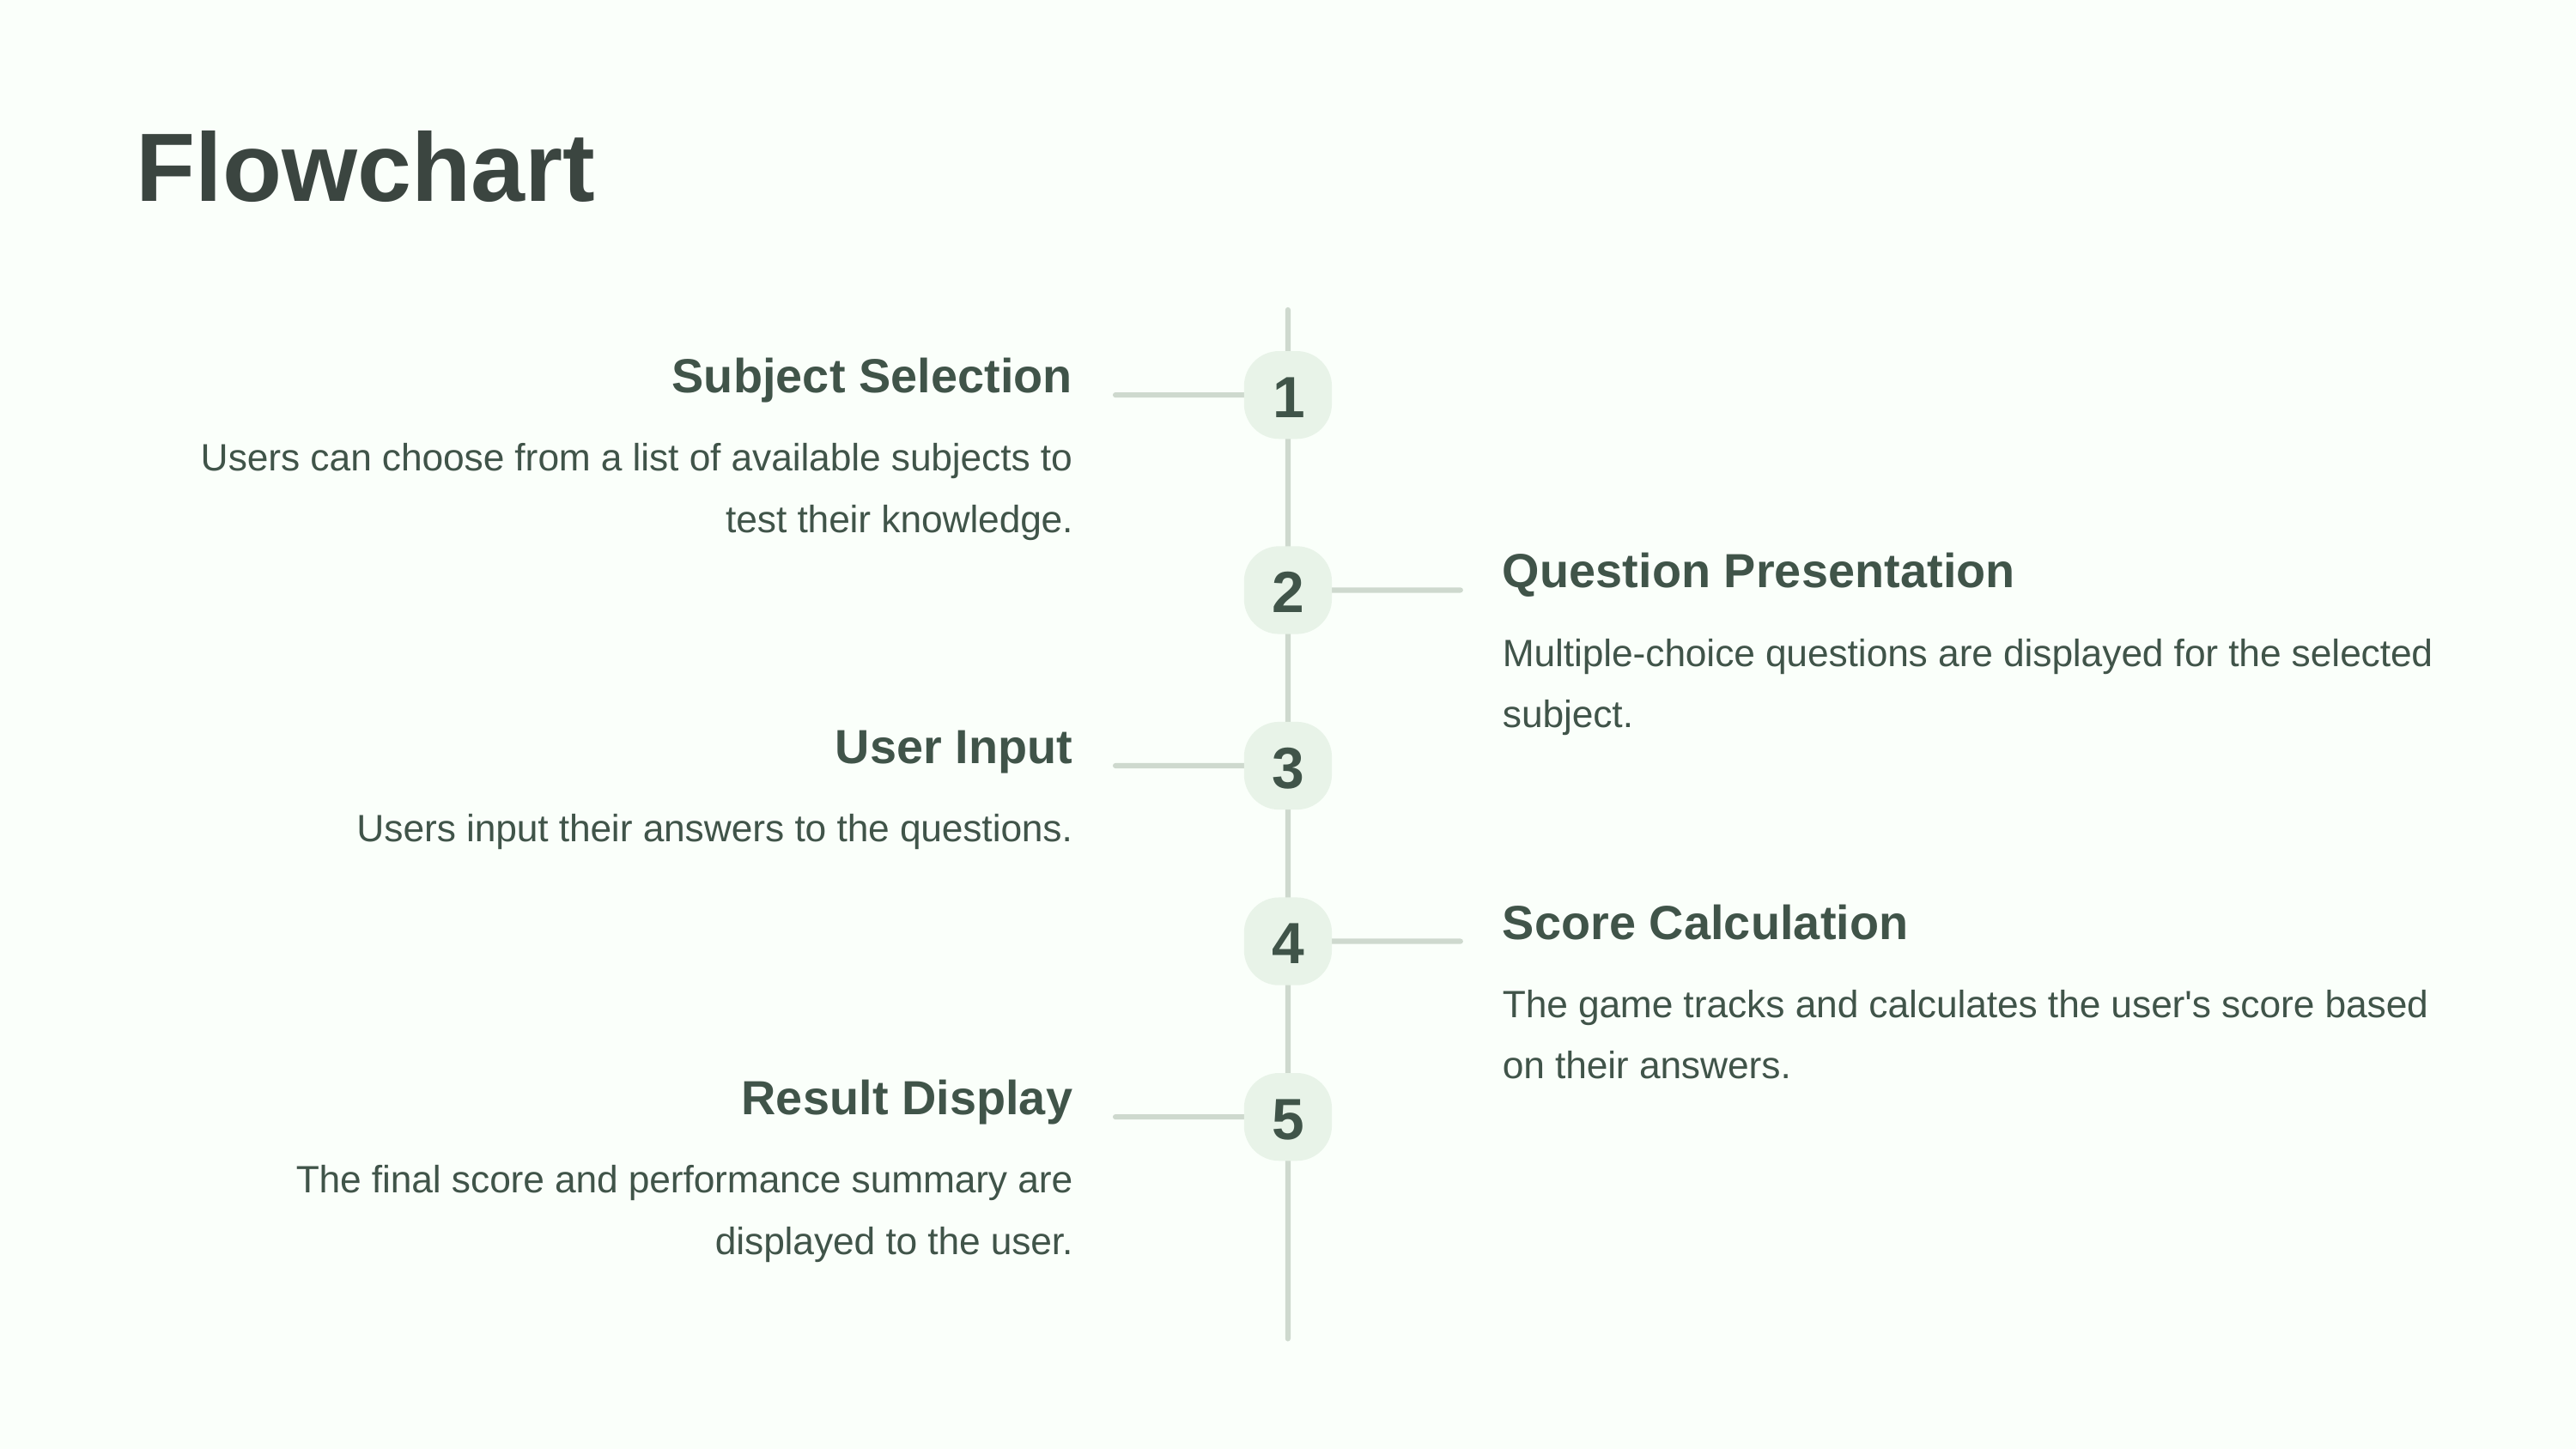

Flowchart

Subject Selection

1

Users can choose from a list of available subjects to test their knowledge.
Question Presentation

2

Multiple-choice questions are displayed for the selected subject.
User Input

3

Users input their answers to the questions.
Score Calculation

4

The game tracks and calculates the user's score based on their answers.
Result Display

5

The final score and performance summary are displayed to the user.